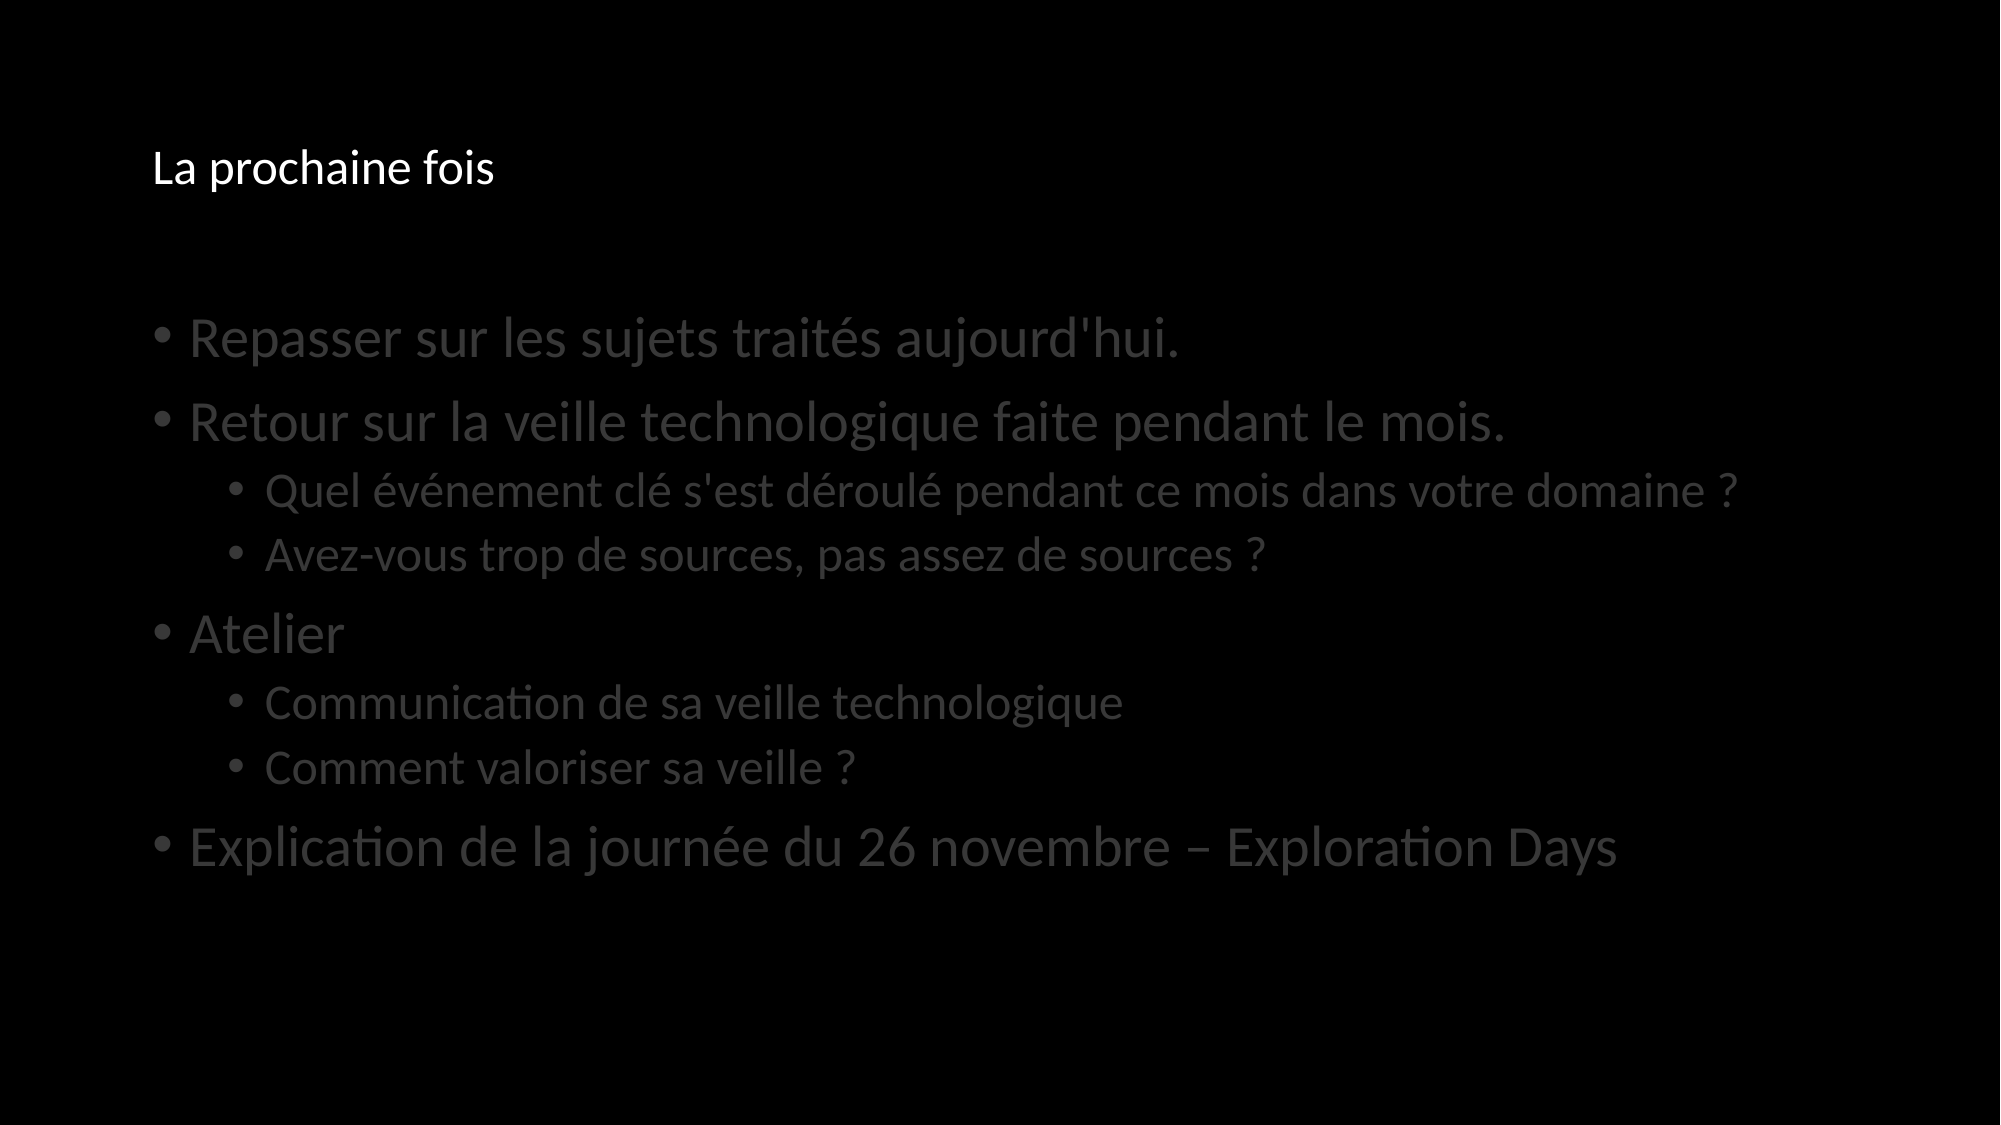

# La prochaine fois
Repasser sur les sujets traités aujourd'hui.
Retour sur la veille technologique faite pendant le mois.
Quel événement clé s'est déroulé pendant ce mois dans votre domaine ?
Avez-vous trop de sources, pas assez de sources ?
Atelier
Communication de sa veille technologique
Comment valoriser sa veille ?
Explication de la journée du 26 novembre – Exploration Days